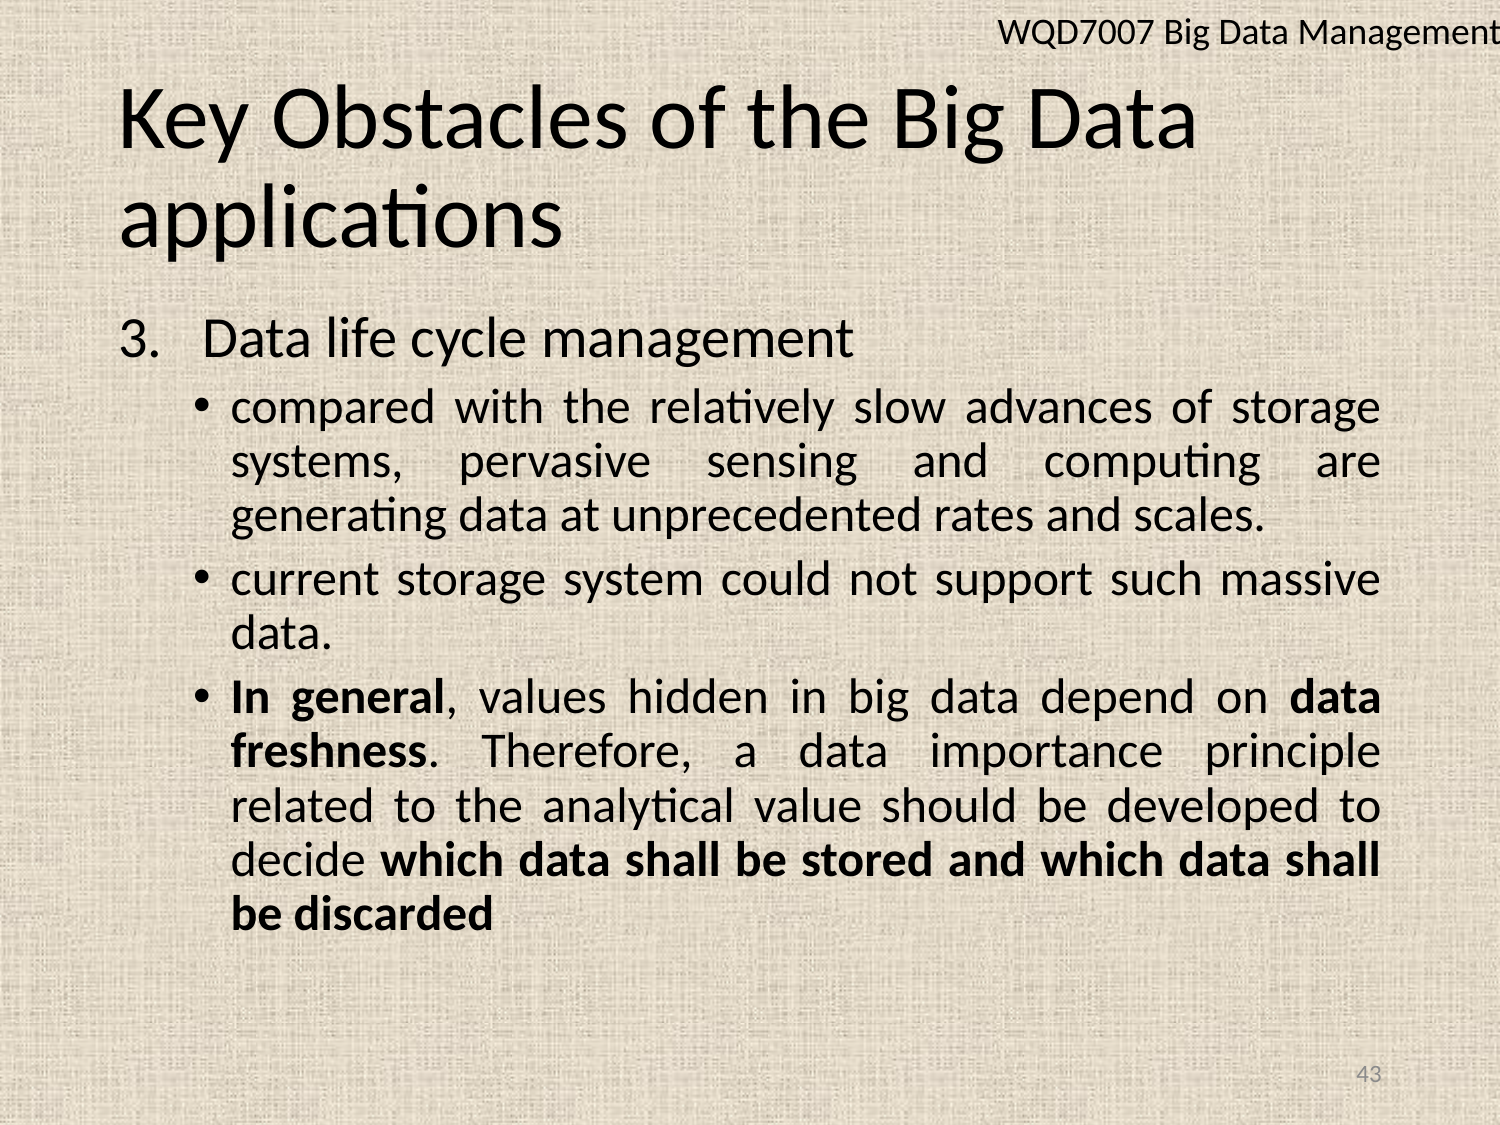

WQD7007 Big Data Management
# Key Obstacles of the Big Data applications
Data life cycle management
compared with the relatively slow advances of storage systems, pervasive sensing and computing are generating data at unprecedented rates and scales.
current storage system could not support such massive data.
In general, values hidden in big data depend on data freshness. Therefore, a data importance principle related to the analytical value should be developed to decide which data shall be stored and which data shall be discarded

43